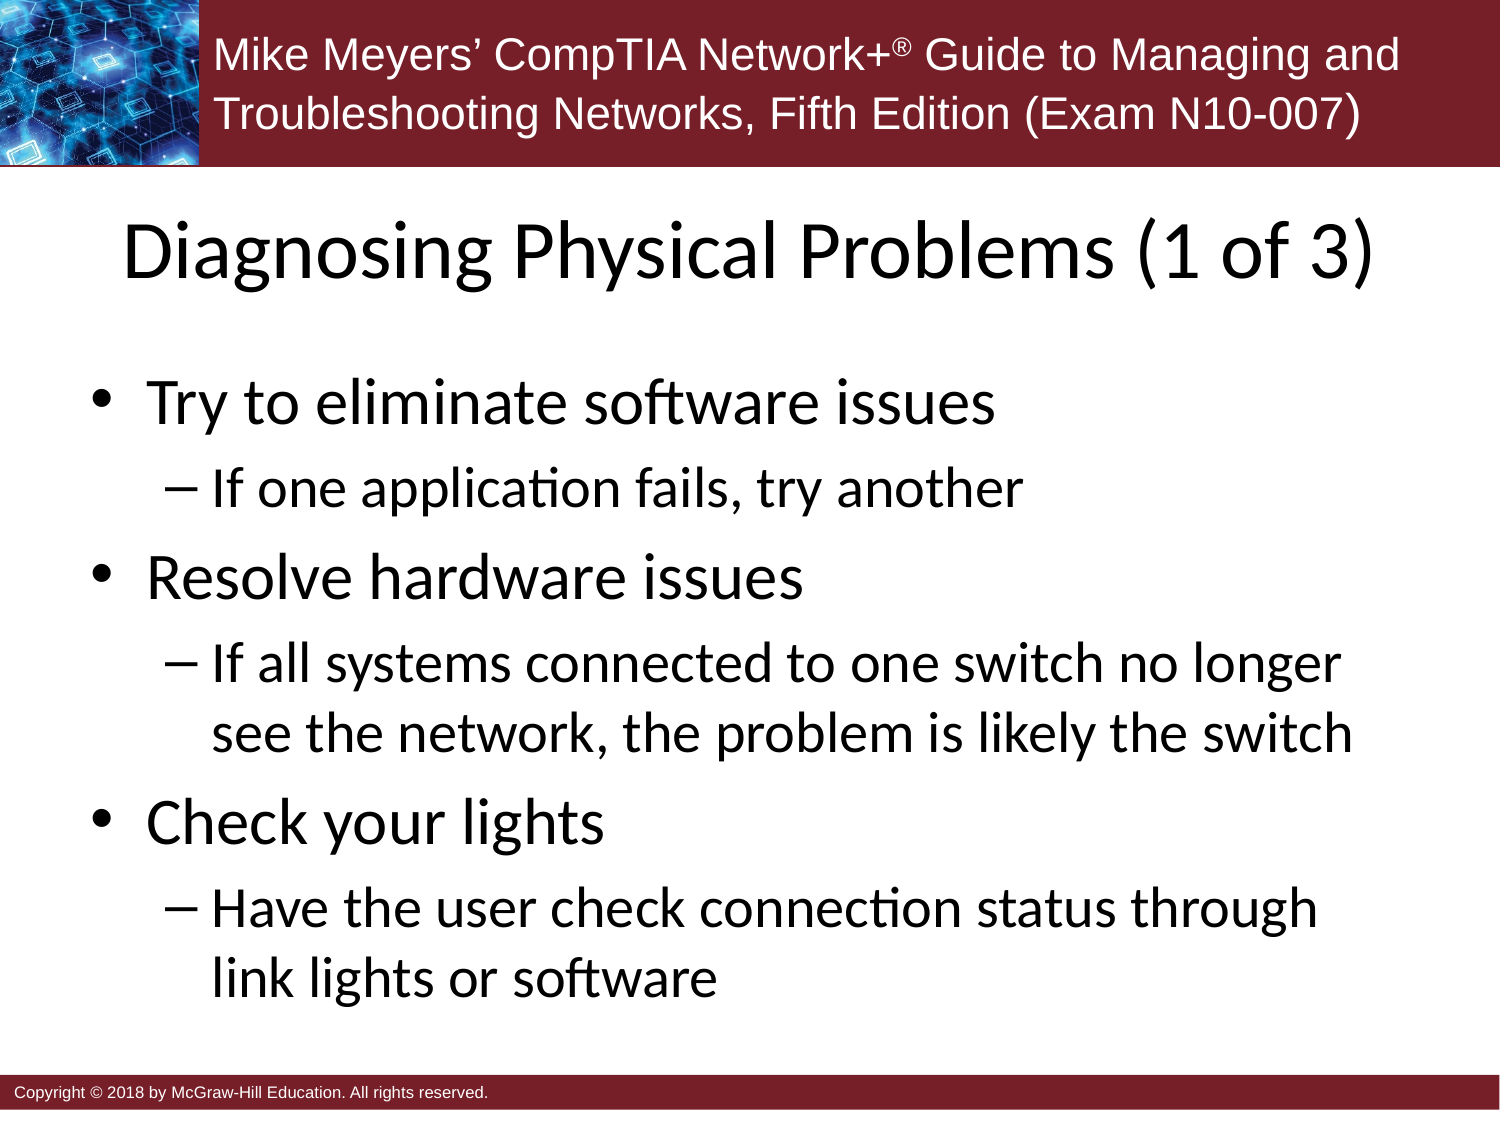

# Diagnosing Physical Problems (1 of 3)
Try to eliminate software issues
If one application fails, try another
Resolve hardware issues
If all systems connected to one switch no longer see the network, the problem is likely the switch
Check your lights
Have the user check connection status through link lights or software